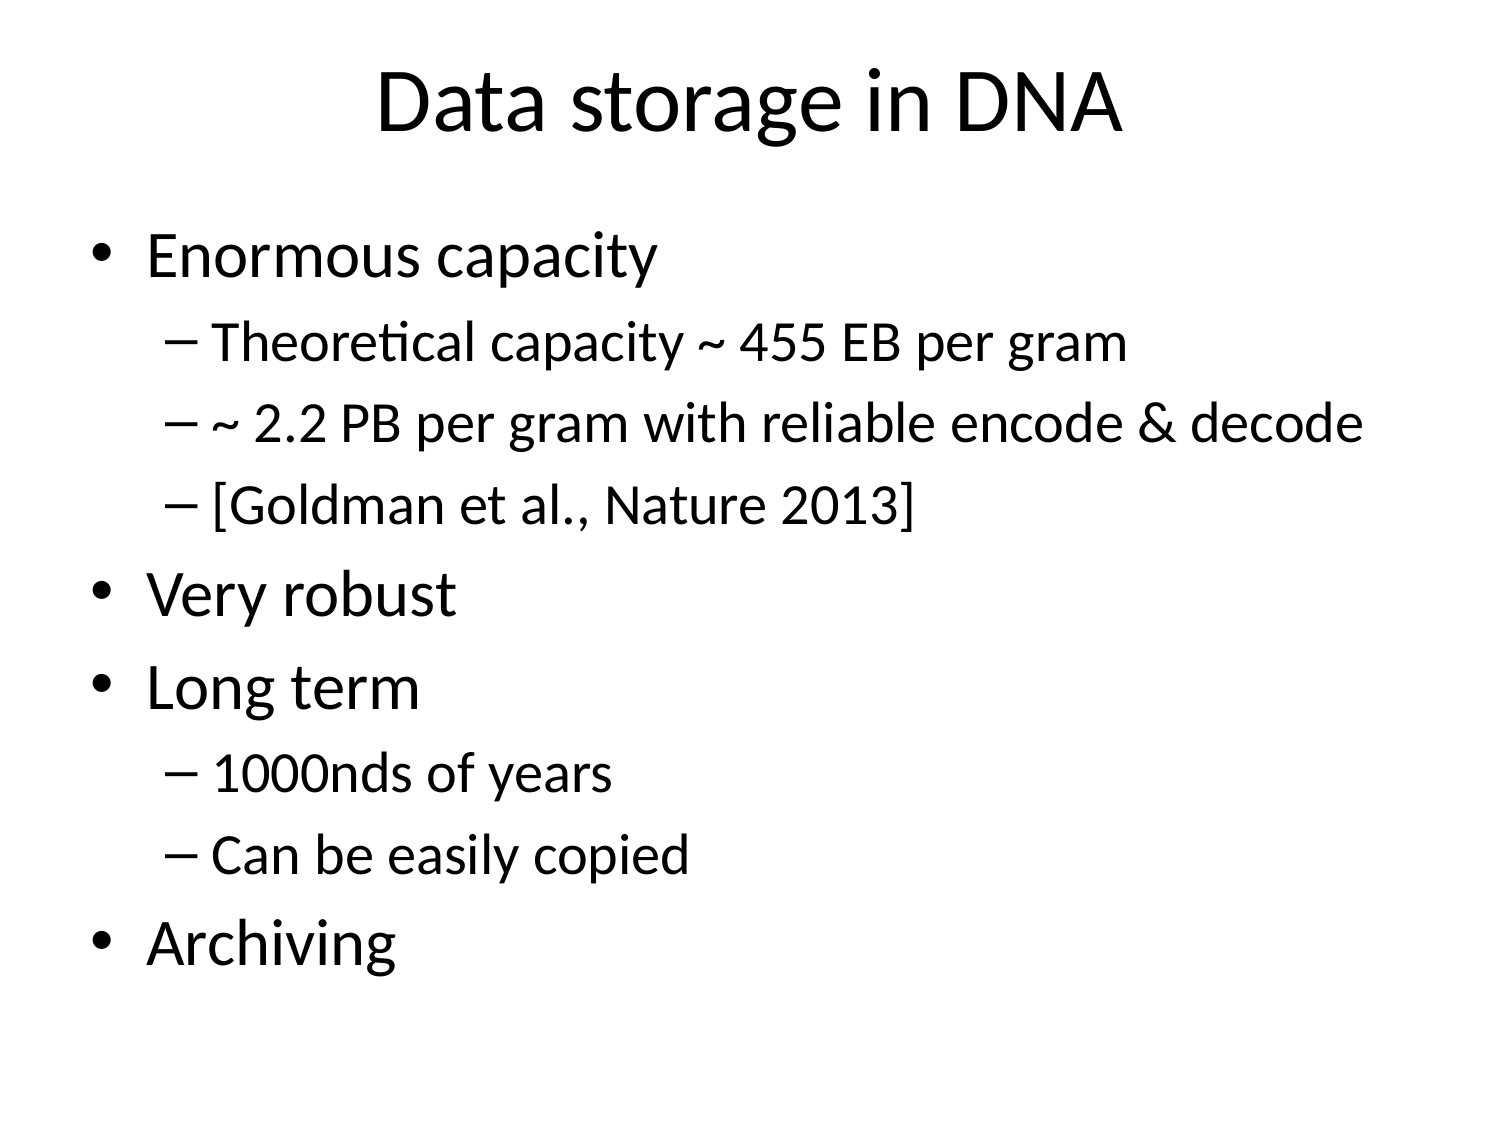

# Data storage in DNA
Enormous capacity
Theoretical capacity ~ 455 EB per gram
~ 2.2 PB per gram with reliable encode & decode
[Goldman et al., Nature 2013]
Very robust
Long term
1000nds of years
Can be easily copied
Archiving